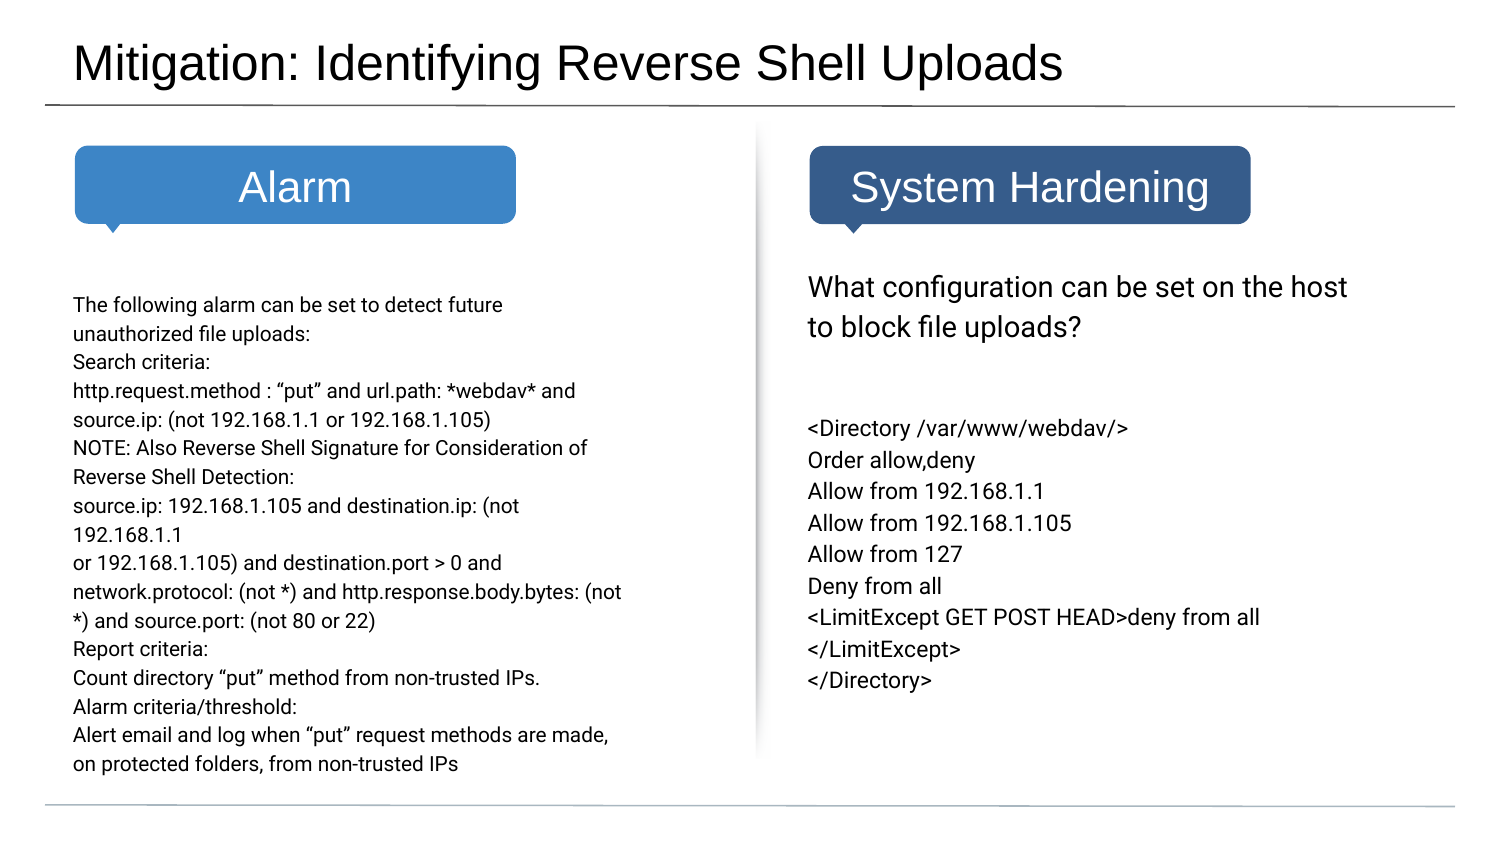

# Mitigation: Identifying Reverse Shell Uploads

The following alarm can be set to detect future
unauthorized file uploads:
Search criteria:
http.request.method : “put” and url.path: *webdav* and
source.ip: (not 192.168.1.1 or 192.168.1.105)
NOTE: Also Reverse Shell Signature for Consideration of
Reverse Shell Detection:
source.ip: 192.168.1.105 and destination.ip: (not 192.168.1.1
or 192.168.1.105) and destination.port > 0 and
network.protocol: (not *) and http.response.body.bytes: (not
*) and source.port: (not 80 or 22)
Report criteria:
Count directory “put” method from non-trusted IPs.
Alarm criteria/threshold:
Alert email and log when “put” request methods are made,
on protected folders, from non-trusted IPs
What configuration can be set on the host to block file uploads?

<Directory /var/www/webdav/>
Order allow,deny
Allow from 192.168.1.1
Allow from 192.168.1.105
Allow from 127
Deny from all
<LimitExcept GET POST HEAD>deny from all
</LimitExcept>
</Directory>